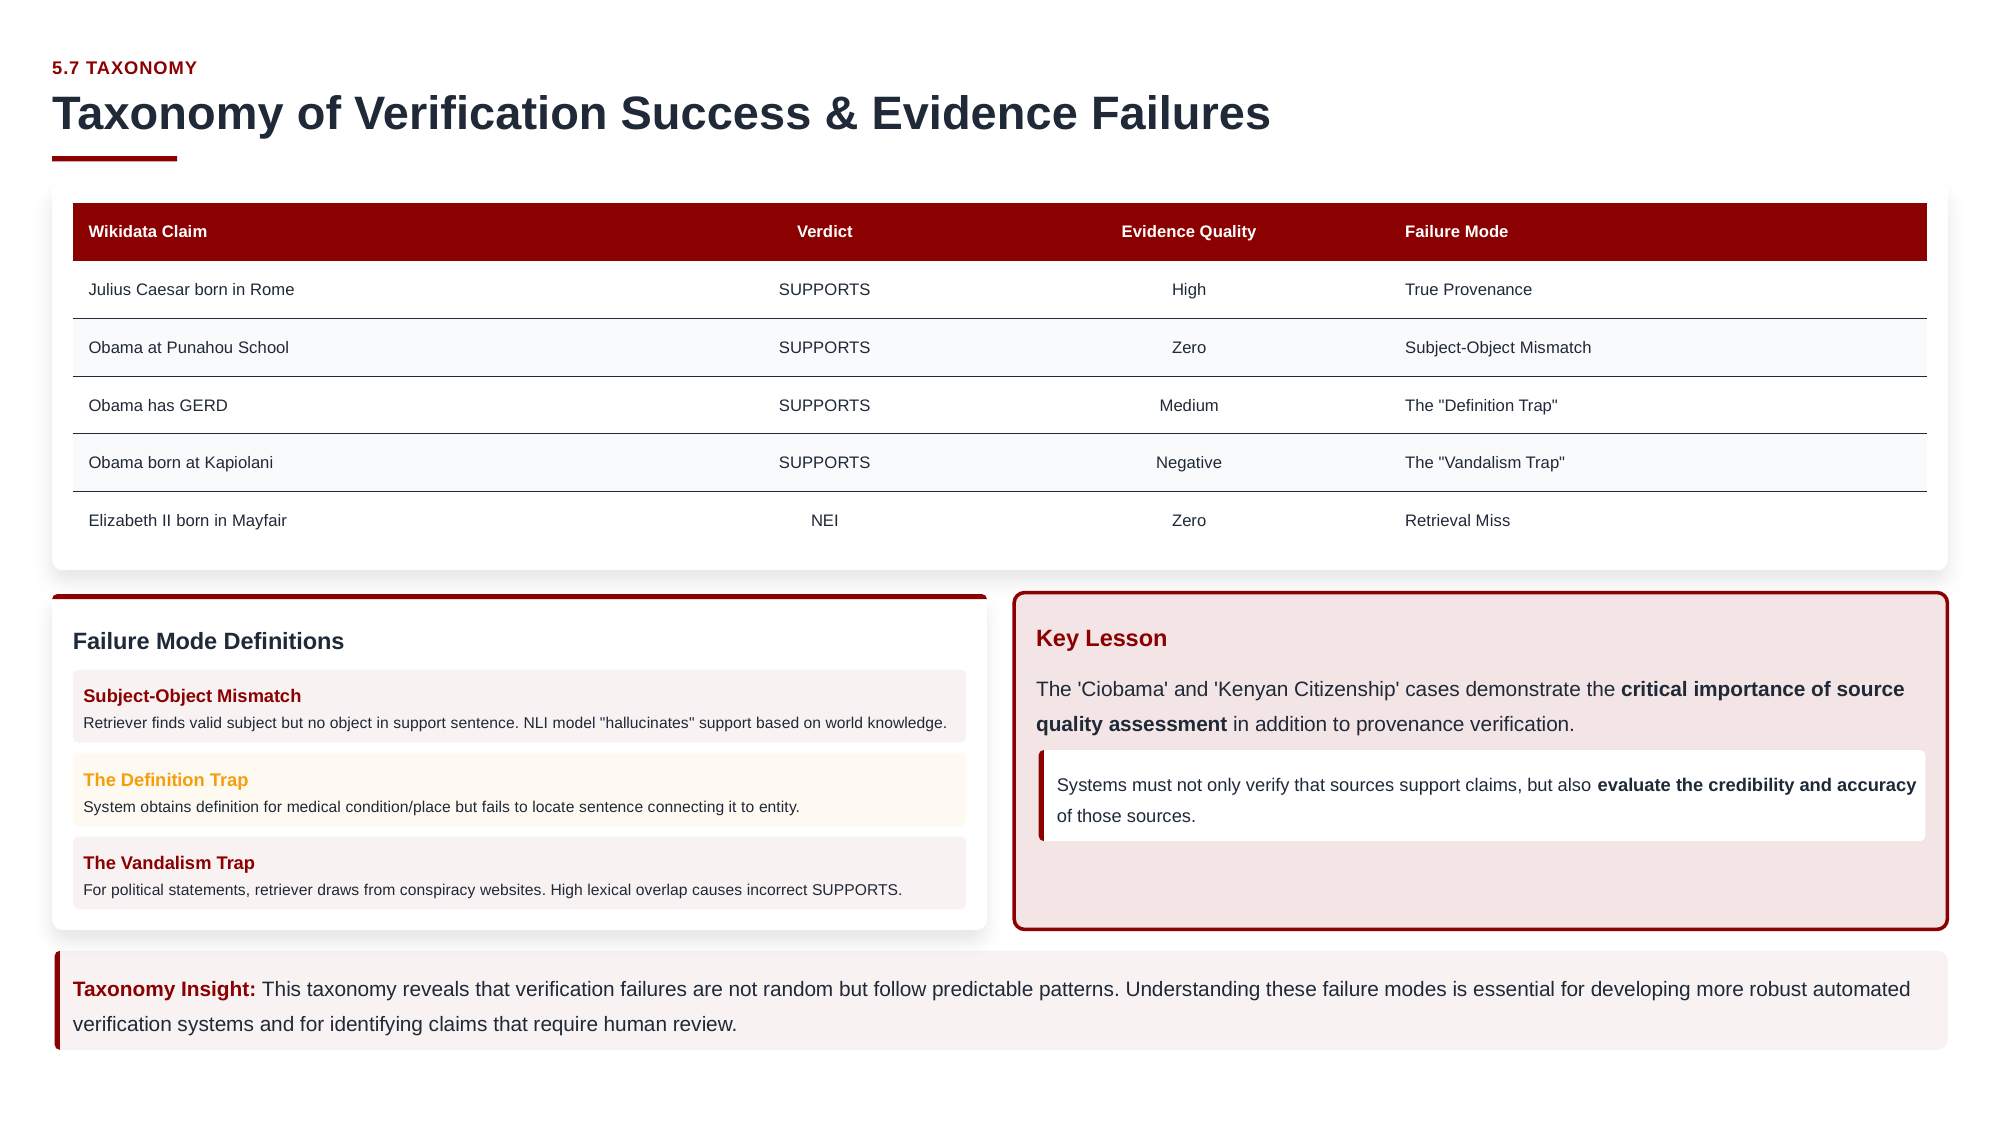

5.7 TAXONOMY
Taxonomy of Verification Success & Evidence Failures

| Wikidata Claim | Verdict | Evidence Quality | Failure Mode |
| --- | --- | --- | --- |
| Julius Caesar born in Rome | SUPPORTS | High | True Provenance |
| Obama at Punahou School | SUPPORTS | Zero | Subject-Object Mismatch |
| Obama has GERD | SUPPORTS | Medium | The "Definition Trap" |
| Obama born at Kapiolani | SUPPORTS | Negative | The "Vandalism Trap" |
| Elizabeth II born in Mayfair | NEI | Zero | Retrieval Miss |

Key Lesson
Failure Mode Definitions
The 'Ciobama' and 'Kenyan Citizenship' cases demonstrate the critical importance of source quality assessment in addition to provenance verification.

Subject-Object Mismatch
Retriever finds valid subject but no object in support sentence. NLI model "hallucinates" support based on world knowledge.

The Definition Trap
Systems must not only verify that sources support claims, but also evaluate the credibility and accuracy of those sources.
System obtains definition for medical condition/place but fails to locate sentence connecting it to entity.

The Vandalism Trap
For political statements, retriever draws from conspiracy websites. High lexical overlap causes incorrect SUPPORTS.

Taxonomy Insight: This taxonomy reveals that verification failures are not random but follow predictable patterns. Understanding these failure modes is essential for developing more robust automated verification systems and for identifying claims that require human review.